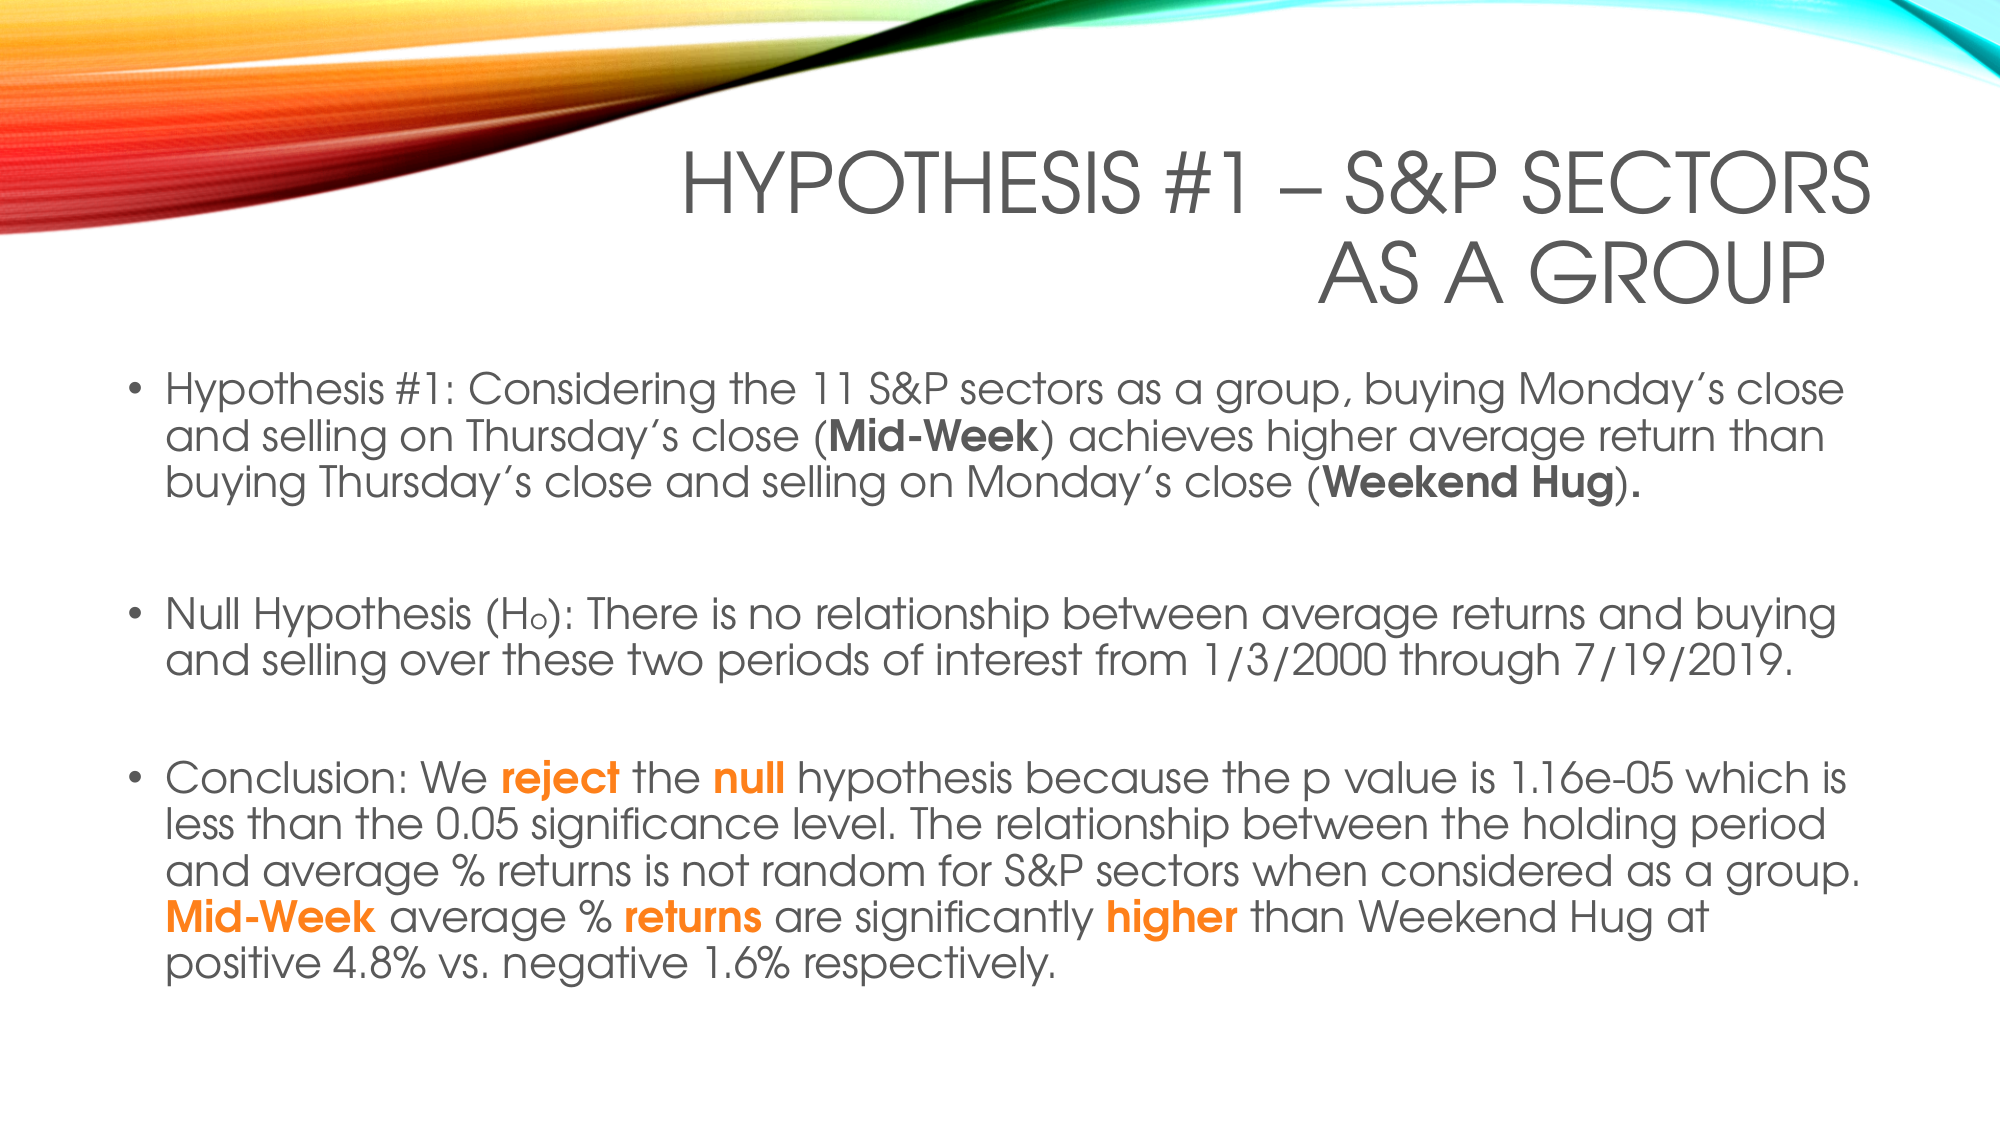

# Hypothesis #1 – S&P sectors AS A GROUP
Hypothesis #1: Considering the 11 S&P sectors as a group, buying Monday’s close and selling on Thursday’s close (Mid-Week) achieves higher average return than buying Thursday’s close and selling on Monday’s close (Weekend Hug).

Null Hypothesis (Ho): There is no relationship between average returns and buying and selling over these two periods of interest from 1/3/2000 through 7/19/2019.

Conclusion: We reject the null hypothesis because the p value is 1.16e-05 which is less than the 0.05 significance level. The relationship between the holding period and average % returns is not random for S&P sectors when considered as a group. Mid-Week average % returns are significantly higher than Weekend Hug at positive 4.8% vs. negative 1.6% respectively.